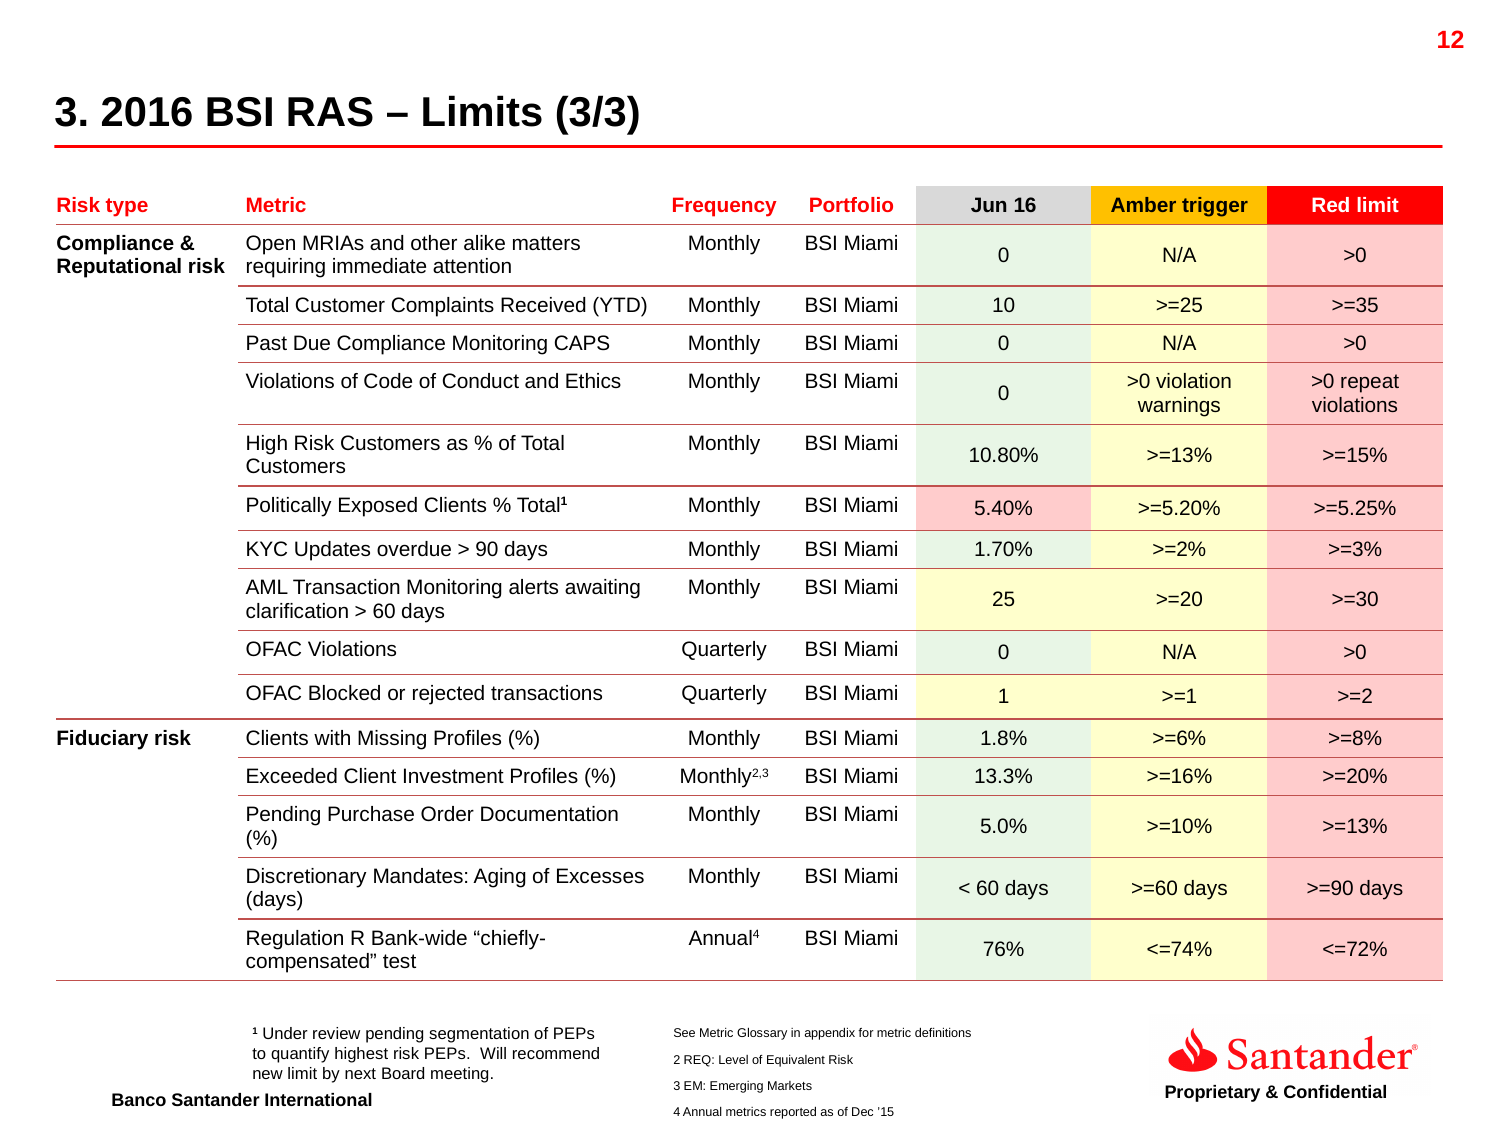

3. 2016 BSI RAS – Limits (3/3)
| Risk type | Metric | Frequency | Portfolio | Jun 16 | Amber trigger | Red limit |
| --- | --- | --- | --- | --- | --- | --- |
| Compliance & Reputational risk | Open MRIAs and other alike matters requiring immediate attention | Monthly | BSI Miami | 0 | N/A | >0 |
|  | Total Customer Complaints Received (YTD) | Monthly | BSI Miami | 10 | >=25 | >=35 |
|  | Past Due Compliance Monitoring CAPS | Monthly | BSI Miami | 0 | N/A | >0 |
|  | Violations of Code of Conduct and Ethics | Monthly | BSI Miami | 0 | >0 violation warnings | >0 repeat violations |
|  | High Risk Customers as % of Total Customers | Monthly | BSI Miami | 10.80% | >=13% | >=15% |
|  | Politically Exposed Clients % Total1 | Monthly | BSI Miami | 5.40% | >=5.20% | >=5.25% |
|  | KYC Updates overdue > 90 days | Monthly | BSI Miami | 1.70% | >=2% | >=3% |
|  | AML Transaction Monitoring alerts awaiting clarification > 60 days | Monthly | BSI Miami | 25 | >=20 | >=30 |
|  | OFAC Violations | Quarterly | BSI Miami | 0 | N/A | >0 |
|  | OFAC Blocked or rejected transactions | Quarterly | BSI Miami | 1 | >=1 | >=2 |
| Fiduciary risk | Clients with Missing Profiles (%) | Monthly | BSI Miami | 1.8% | >=6% | >=8% |
|  | Exceeded Client Investment Profiles (%) | Monthly2,3 | BSI Miami | 13.3% | >=16% | >=20% |
|  | Pending Purchase Order Documentation (%) | Monthly | BSI Miami | 5.0% | >=10% | >=13% |
|  | Discretionary Mandates: Aging of Excesses (days) | Monthly | BSI Miami | < 60 days | >=60 days | >=90 days |
|  | Regulation R Bank-wide “chiefly-compensated” test | Annual4 | BSI Miami | 76% | <=74% | <=72% |
1 Under review pending segmentation of PEPs to quantify highest risk PEPs.  Will recommend new limit by next Board meeting.
See Metric Glossary in appendix for metric definitions
2 REQ: Level of Equivalent Risk
3 EM: Emerging Markets
4 Annual metrics reported as of Dec ’15